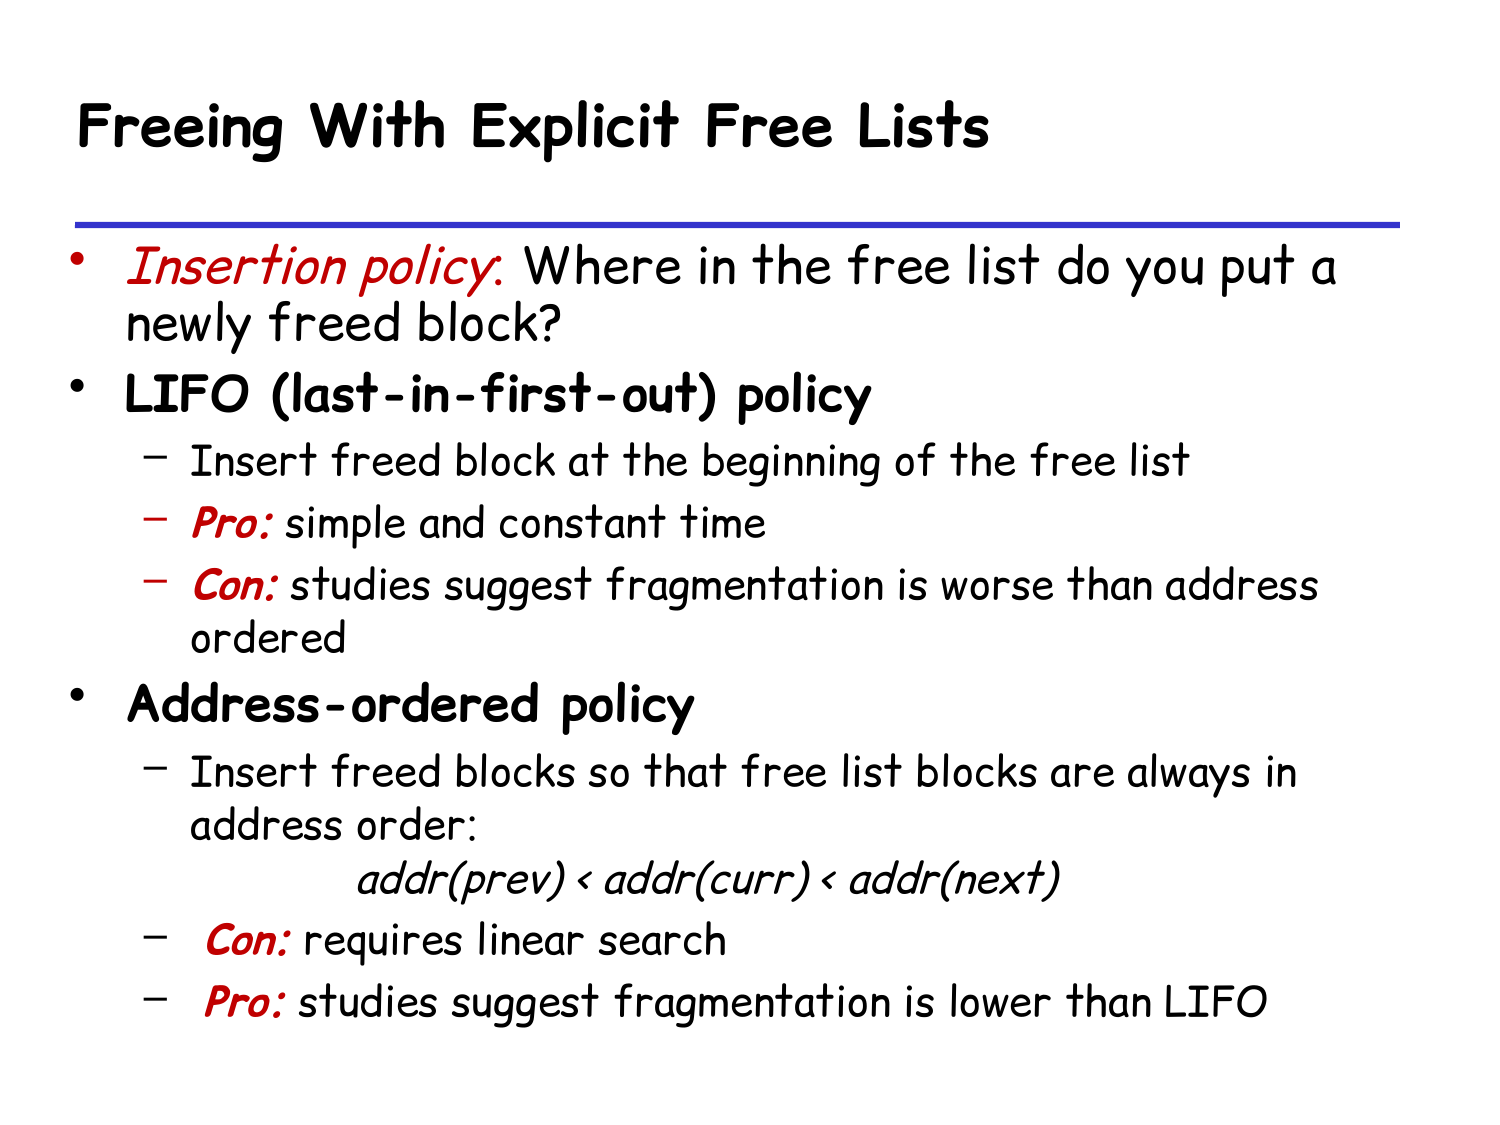

# Freeing With Explicit Free Lists
Insertion policy: Where in the free list do you put a newly freed block?
LIFO (last-in-first-out) policy
Insert freed block at the beginning of the free list
Pro: simple and constant time
Con: studies suggest fragmentation is worse than address ordered
Address-ordered policy
Insert freed blocks so that free list blocks are always in address order:
	         addr(prev) < addr(curr) < addr(next)
 Con: requires linear search
 Pro: studies suggest fragmentation is lower than LIFO